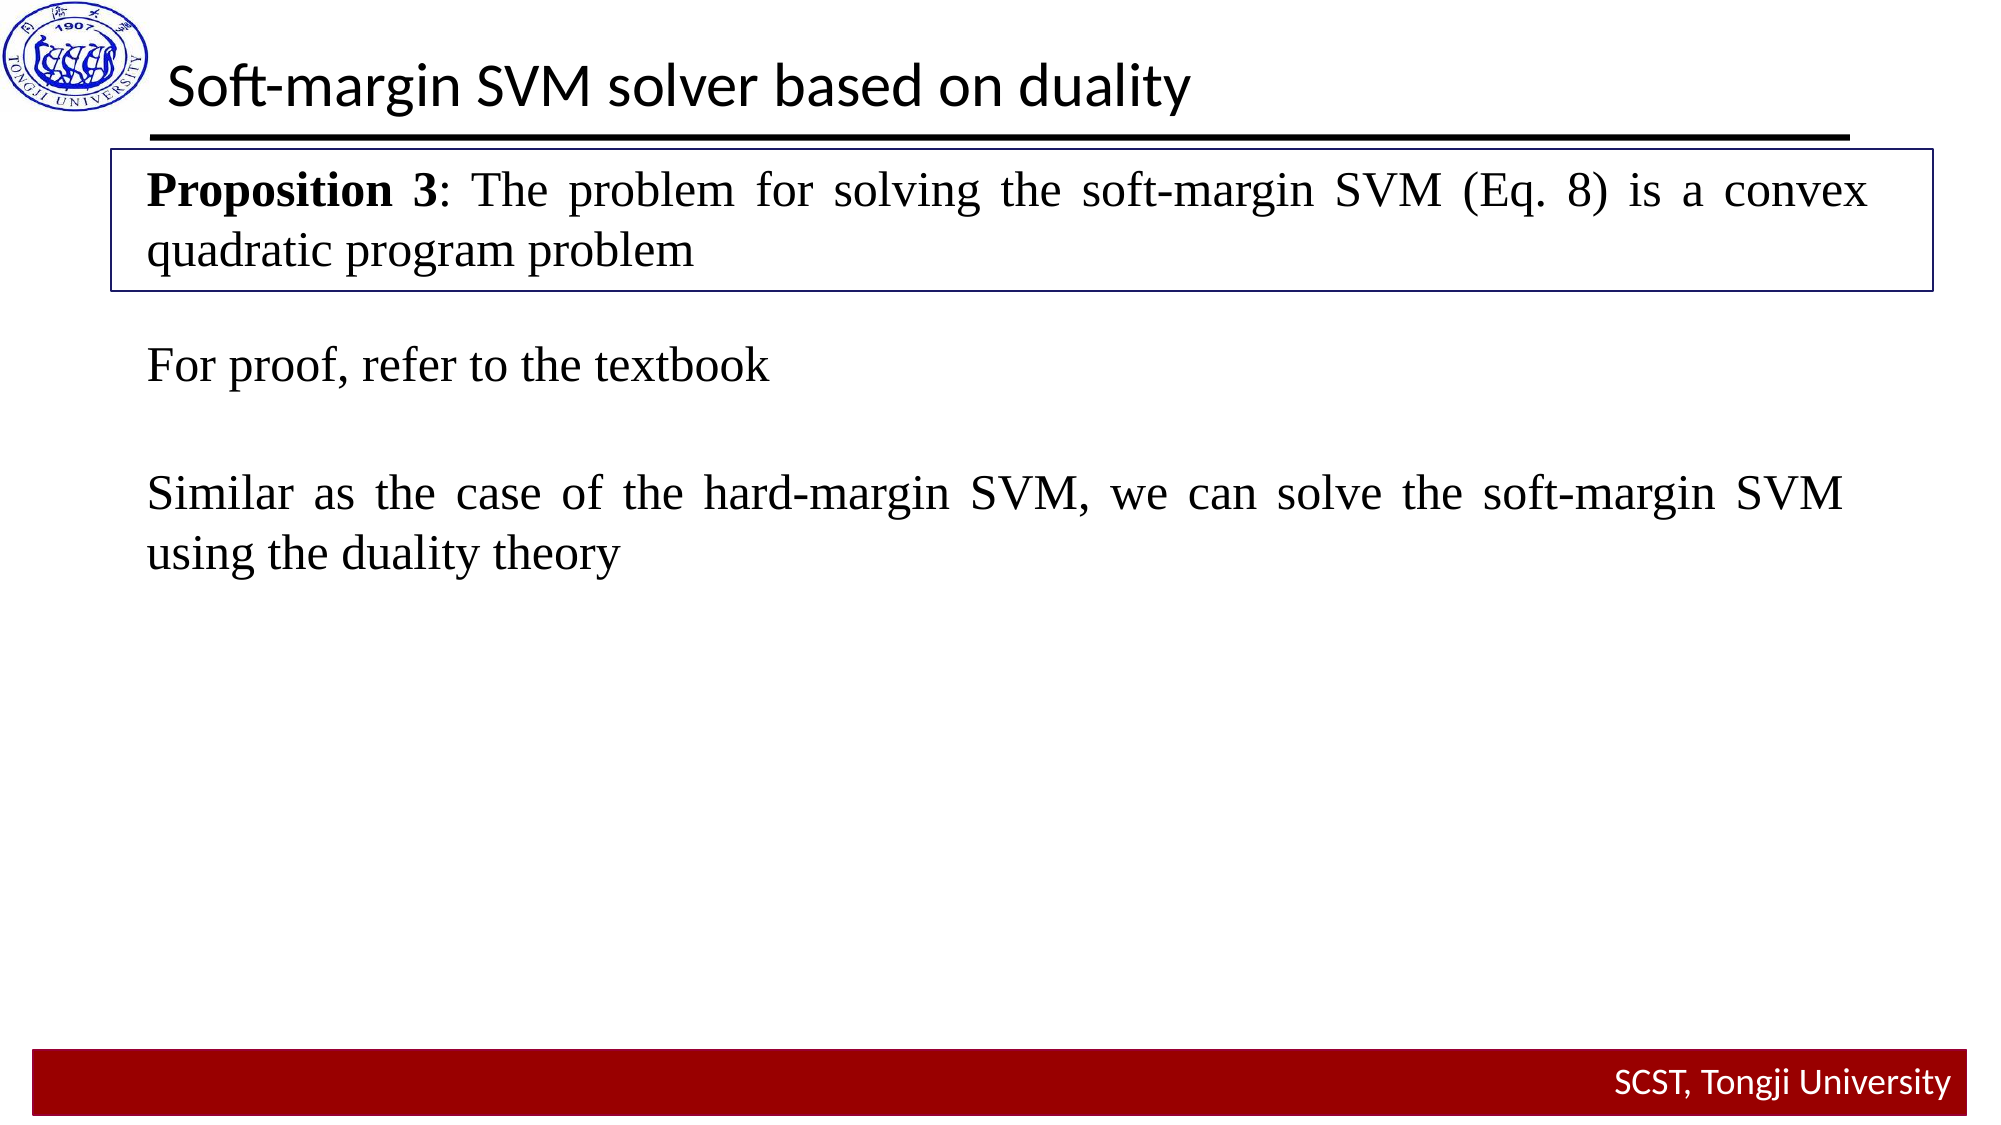

Soft-margin SVM solver based on duality
Proposition 3: The problem for solving the soft-margin SVM (Eq. 8) is a convex quadratic program problem

For proof, refer to the textbook
Similar as the case of the hard-margin SVM, we can solve the soft-margin SVM using the duality theory